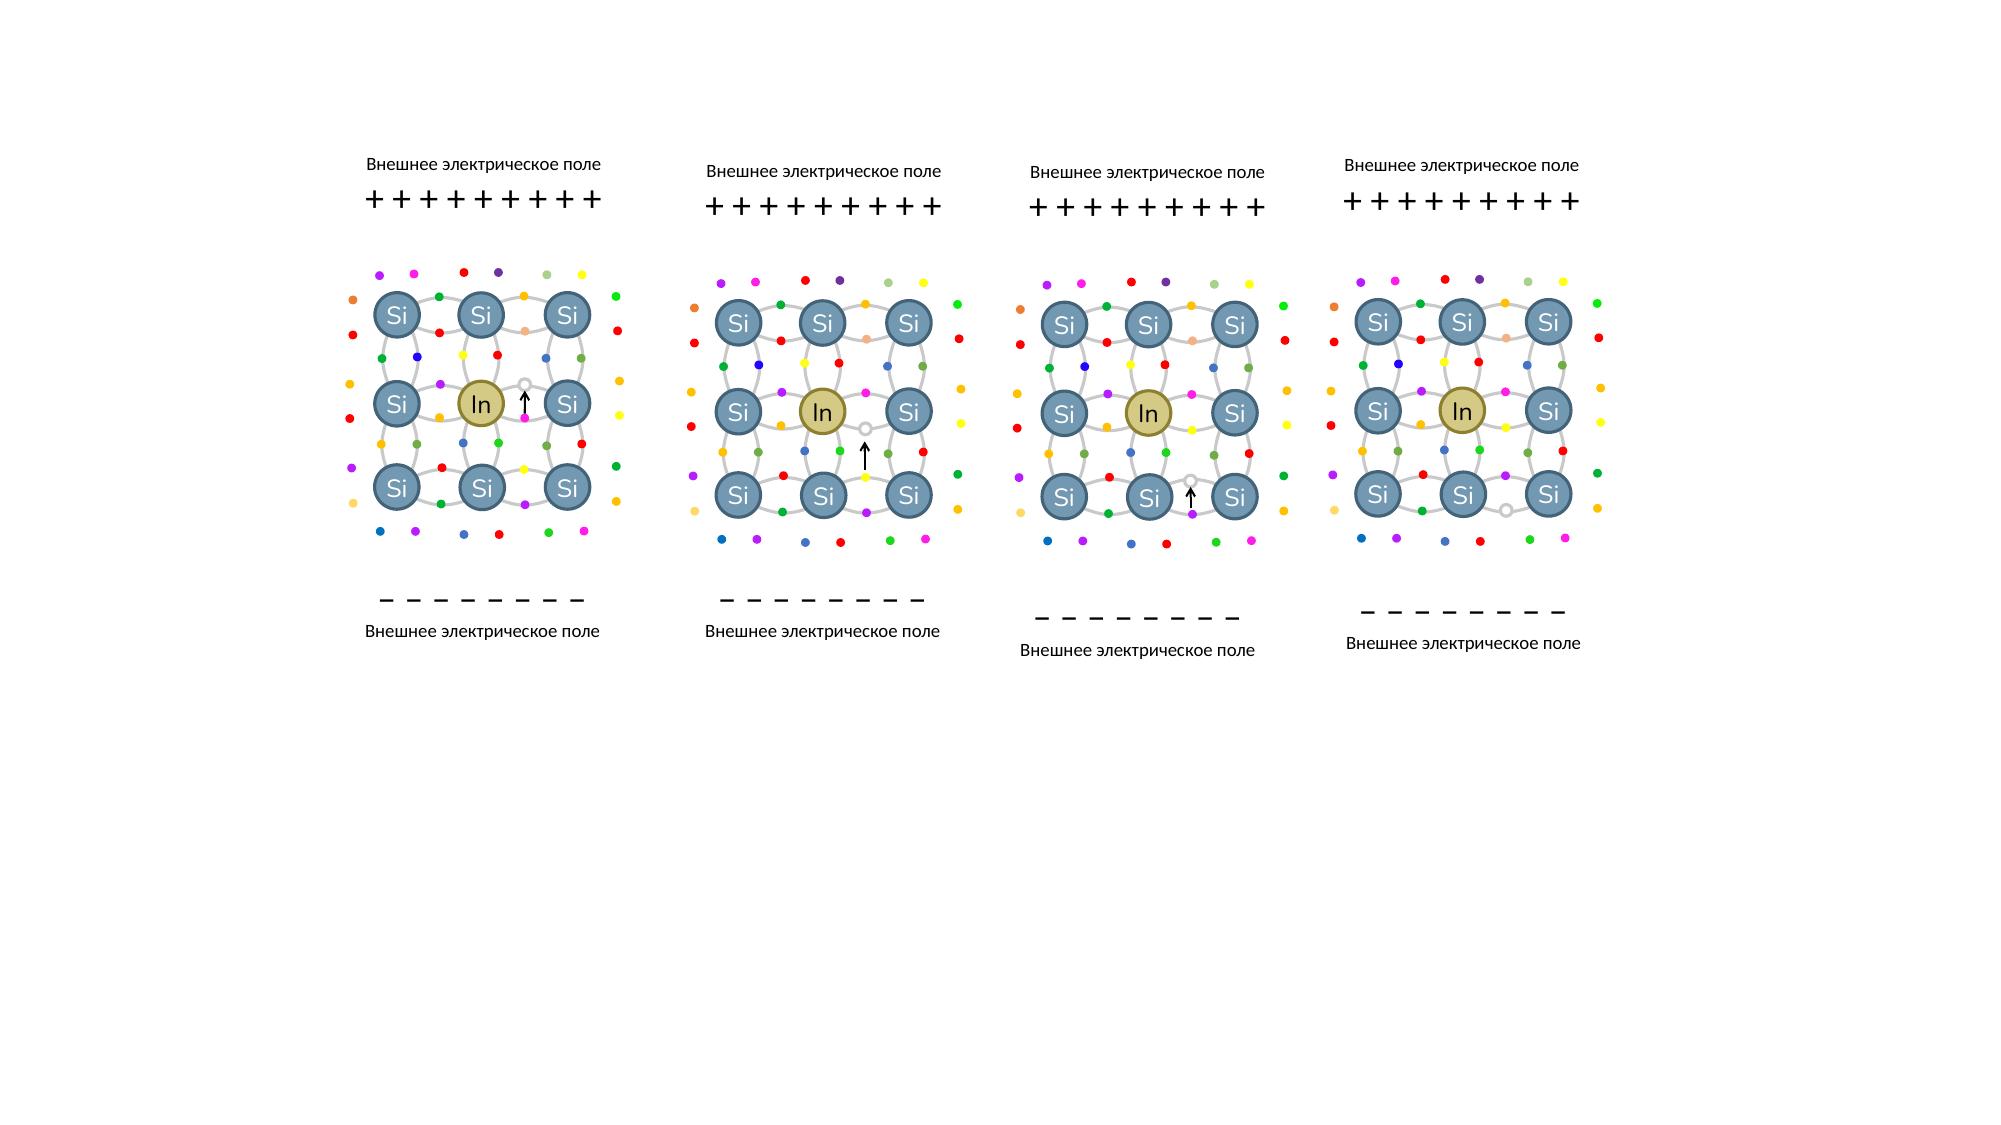

Внешнее электрическое поле
+ + + + + + + + +
Внешнее электрическое поле
+ + + + + + + + +
Внешнее электрическое поле
+ + + + + + + + +
Внешнее электрическое поле
+ + + + + + + + +

Si
Si
Si

Si
Si
Si

Si
Si
Si

Si
Si
Si

Si
In
Si

Si

In
Si

Si
In

Si

Si
In
Si

Si
Si

Si

Si
Si
Si
Si
Si

Si

Si
Si
Si

– – – – – – – –
Внешнее электрическое поле
– – – – – – – –
Внешнее электрическое поле
– – – – – – – –
Внешнее электрическое поле
– – – – – – – –
Внешнее электрическое поле